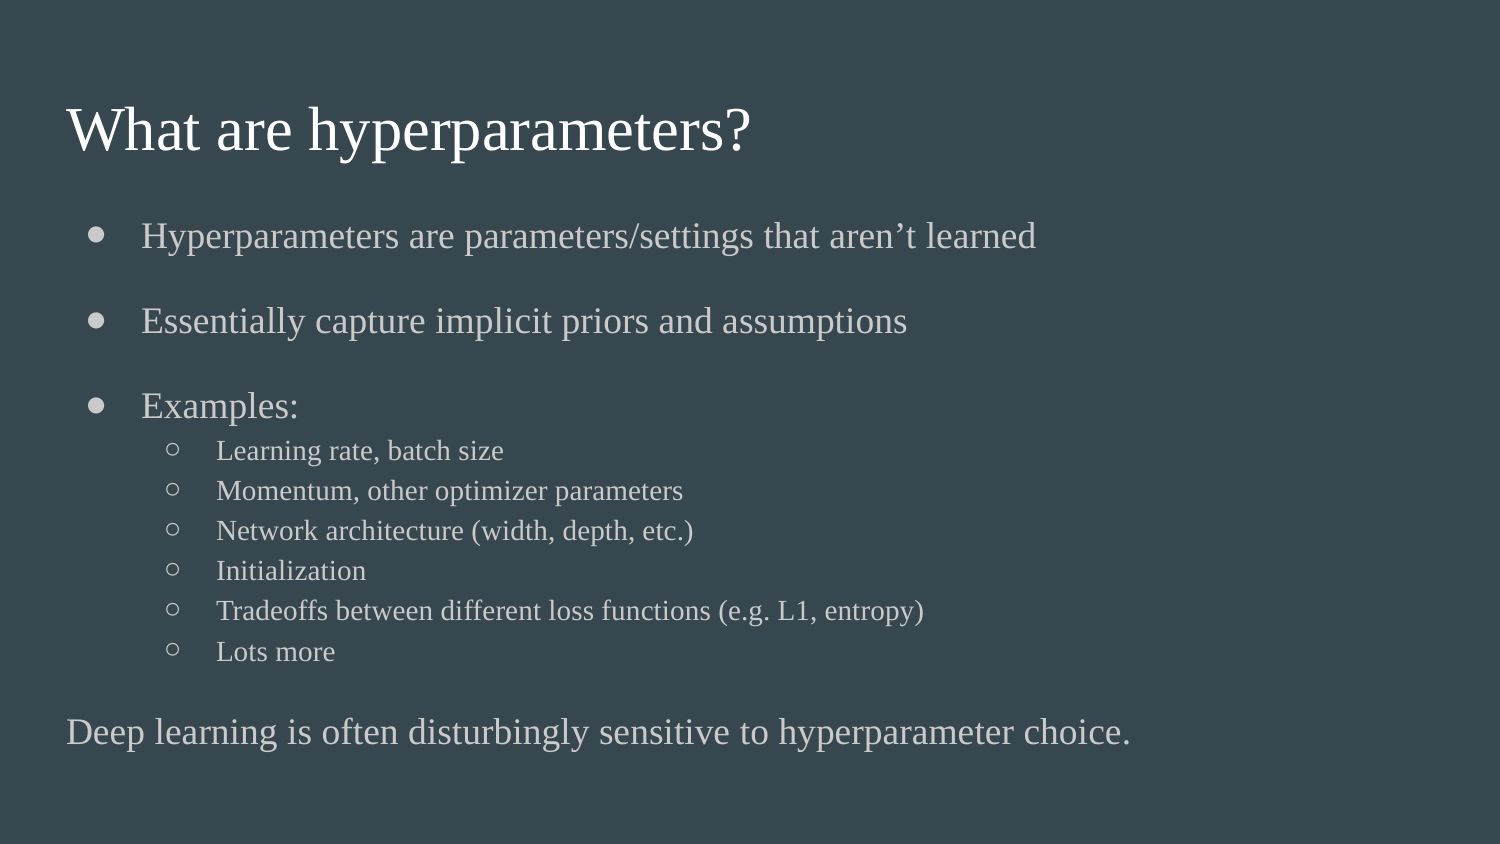

# What are hyperparameters?
Hyperparameters are parameters/settings that aren’t learned
Essentially capture implicit priors and assumptions
Examples:
Learning rate, batch size
Momentum, other optimizer parameters
Network architecture (width, depth, etc.)
Initialization
Tradeoffs between different loss functions (e.g. L1, entropy)
Lots more
Deep learning is often disturbingly sensitive to hyperparameter choice.